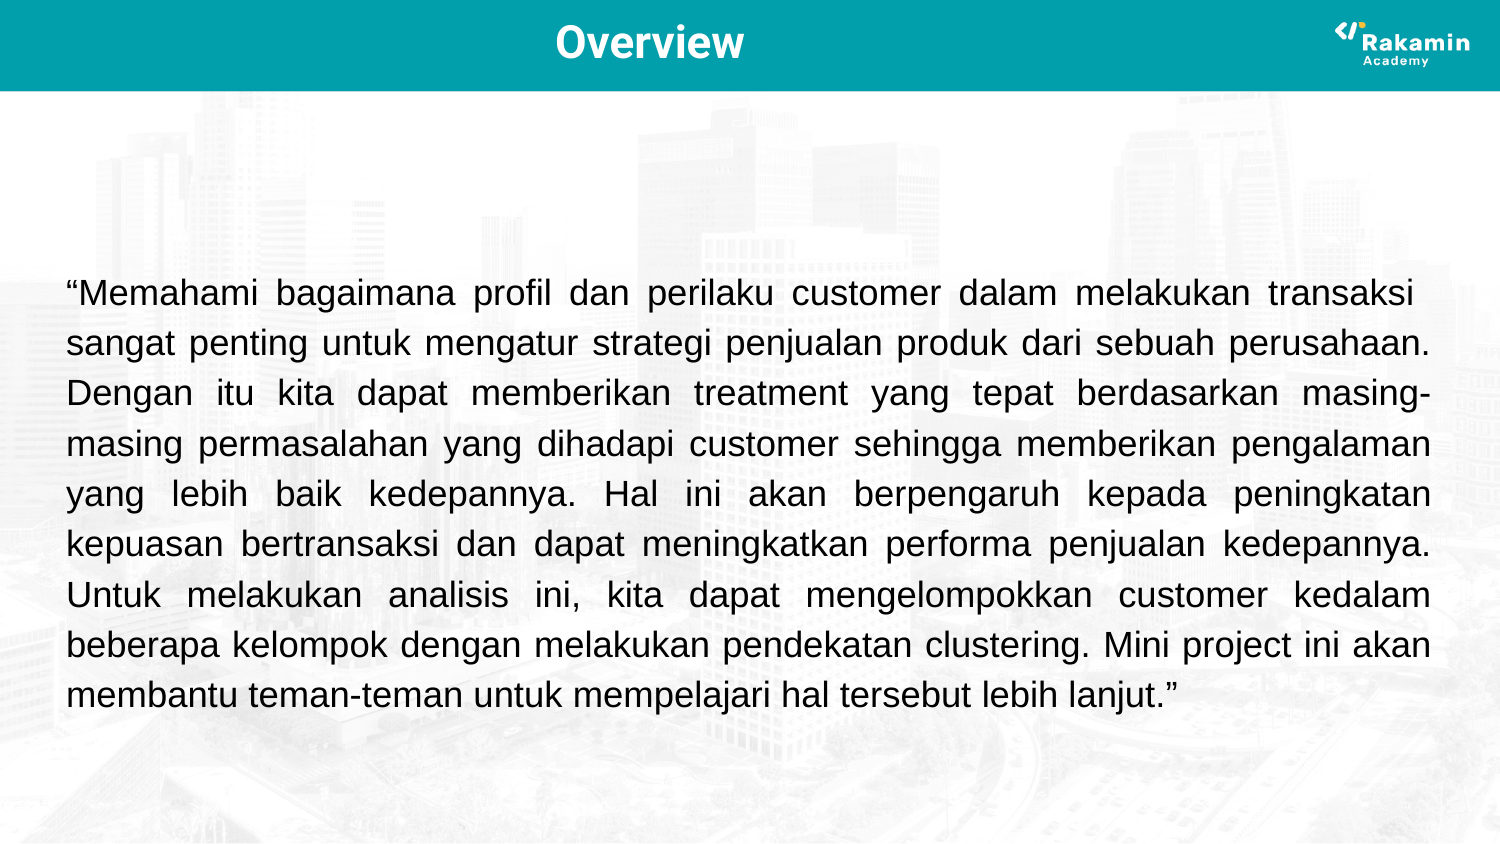

# Overview
“Memahami bagaimana profil dan perilaku customer dalam melakukan transaksi  sangat penting untuk mengatur strategi penjualan produk dari sebuah perusahaan. Dengan itu kita dapat memberikan treatment yang tepat berdasarkan masing-masing permasalahan yang dihadapi customer sehingga memberikan pengalaman yang lebih baik kedepannya. Hal ini akan berpengaruh kepada peningkatan kepuasan bertransaksi dan dapat meningkatkan performa penjualan kedepannya. Untuk melakukan analisis ini, kita dapat mengelompokkan customer kedalam beberapa kelompok dengan melakukan pendekatan clustering. Mini project ini akan membantu teman-teman untuk mempelajari hal tersebut lebih lanjut.”